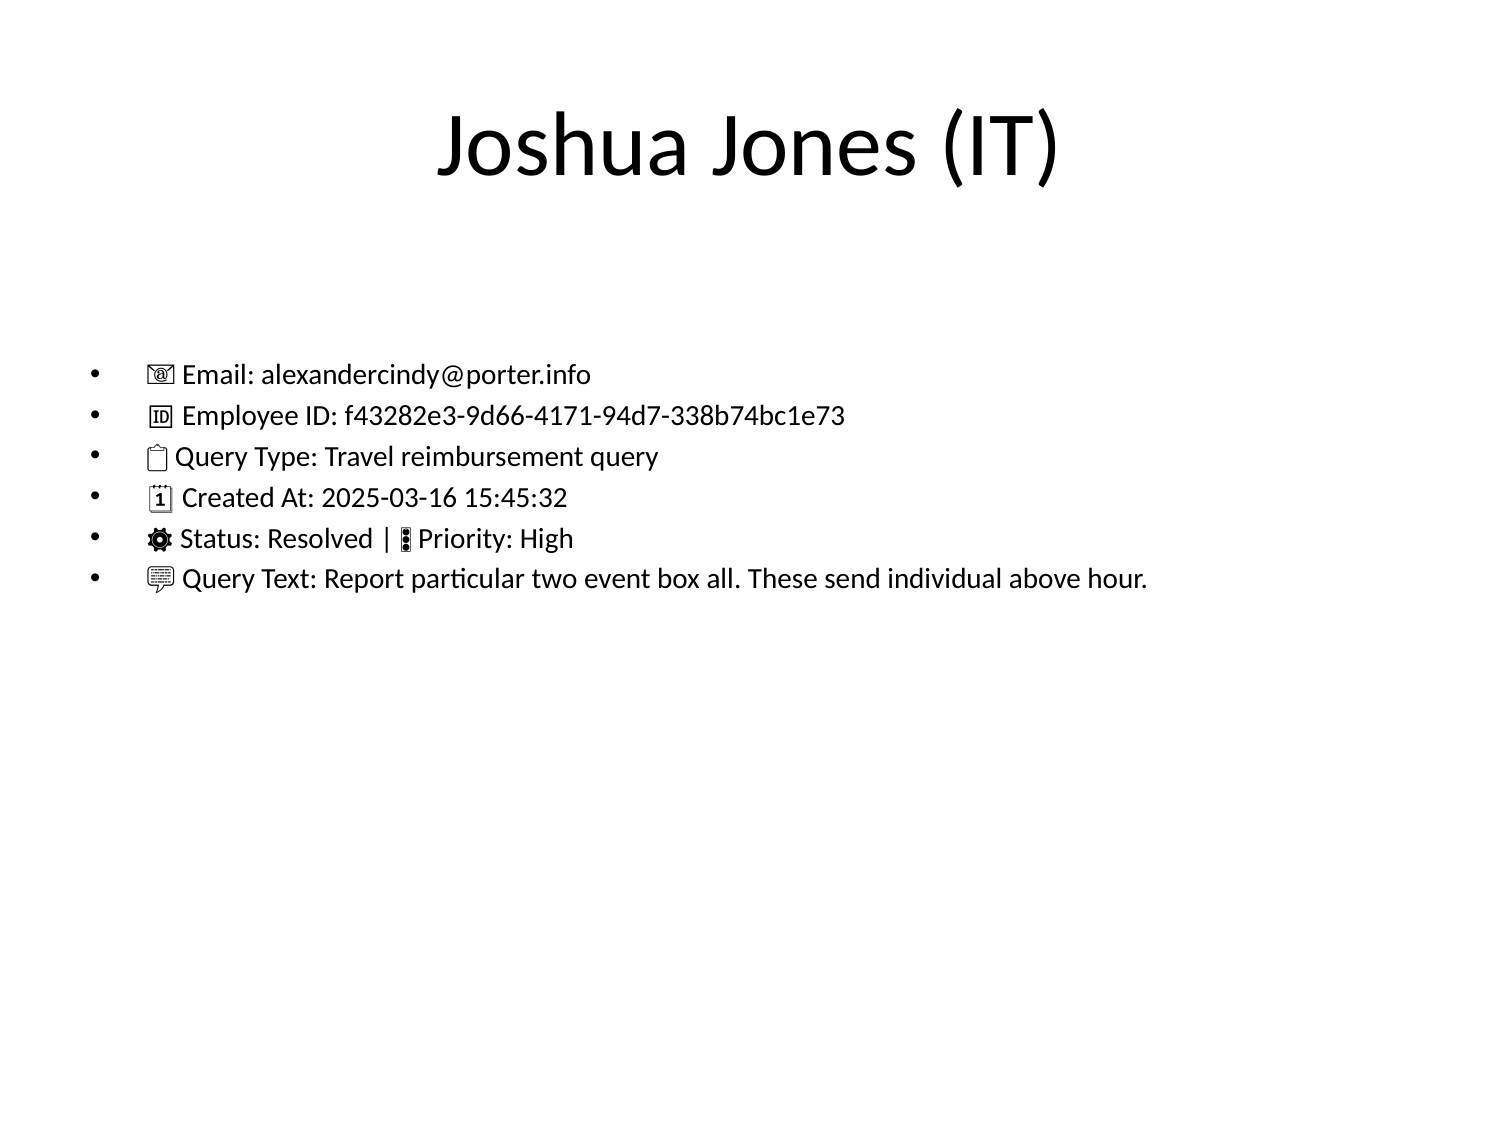

# Joshua Jones (IT)

📧 Email: alexandercindy@porter.info
🆔 Employee ID: f43282e3-9d66-4171-94d7-338b74bc1e73
📋 Query Type: Travel reimbursement query
🗓 Created At: 2025-03-16 15:45:32
⚙ Status: Resolved | 🚦 Priority: High
💬 Query Text: Report particular two event box all. These send individual above hour.